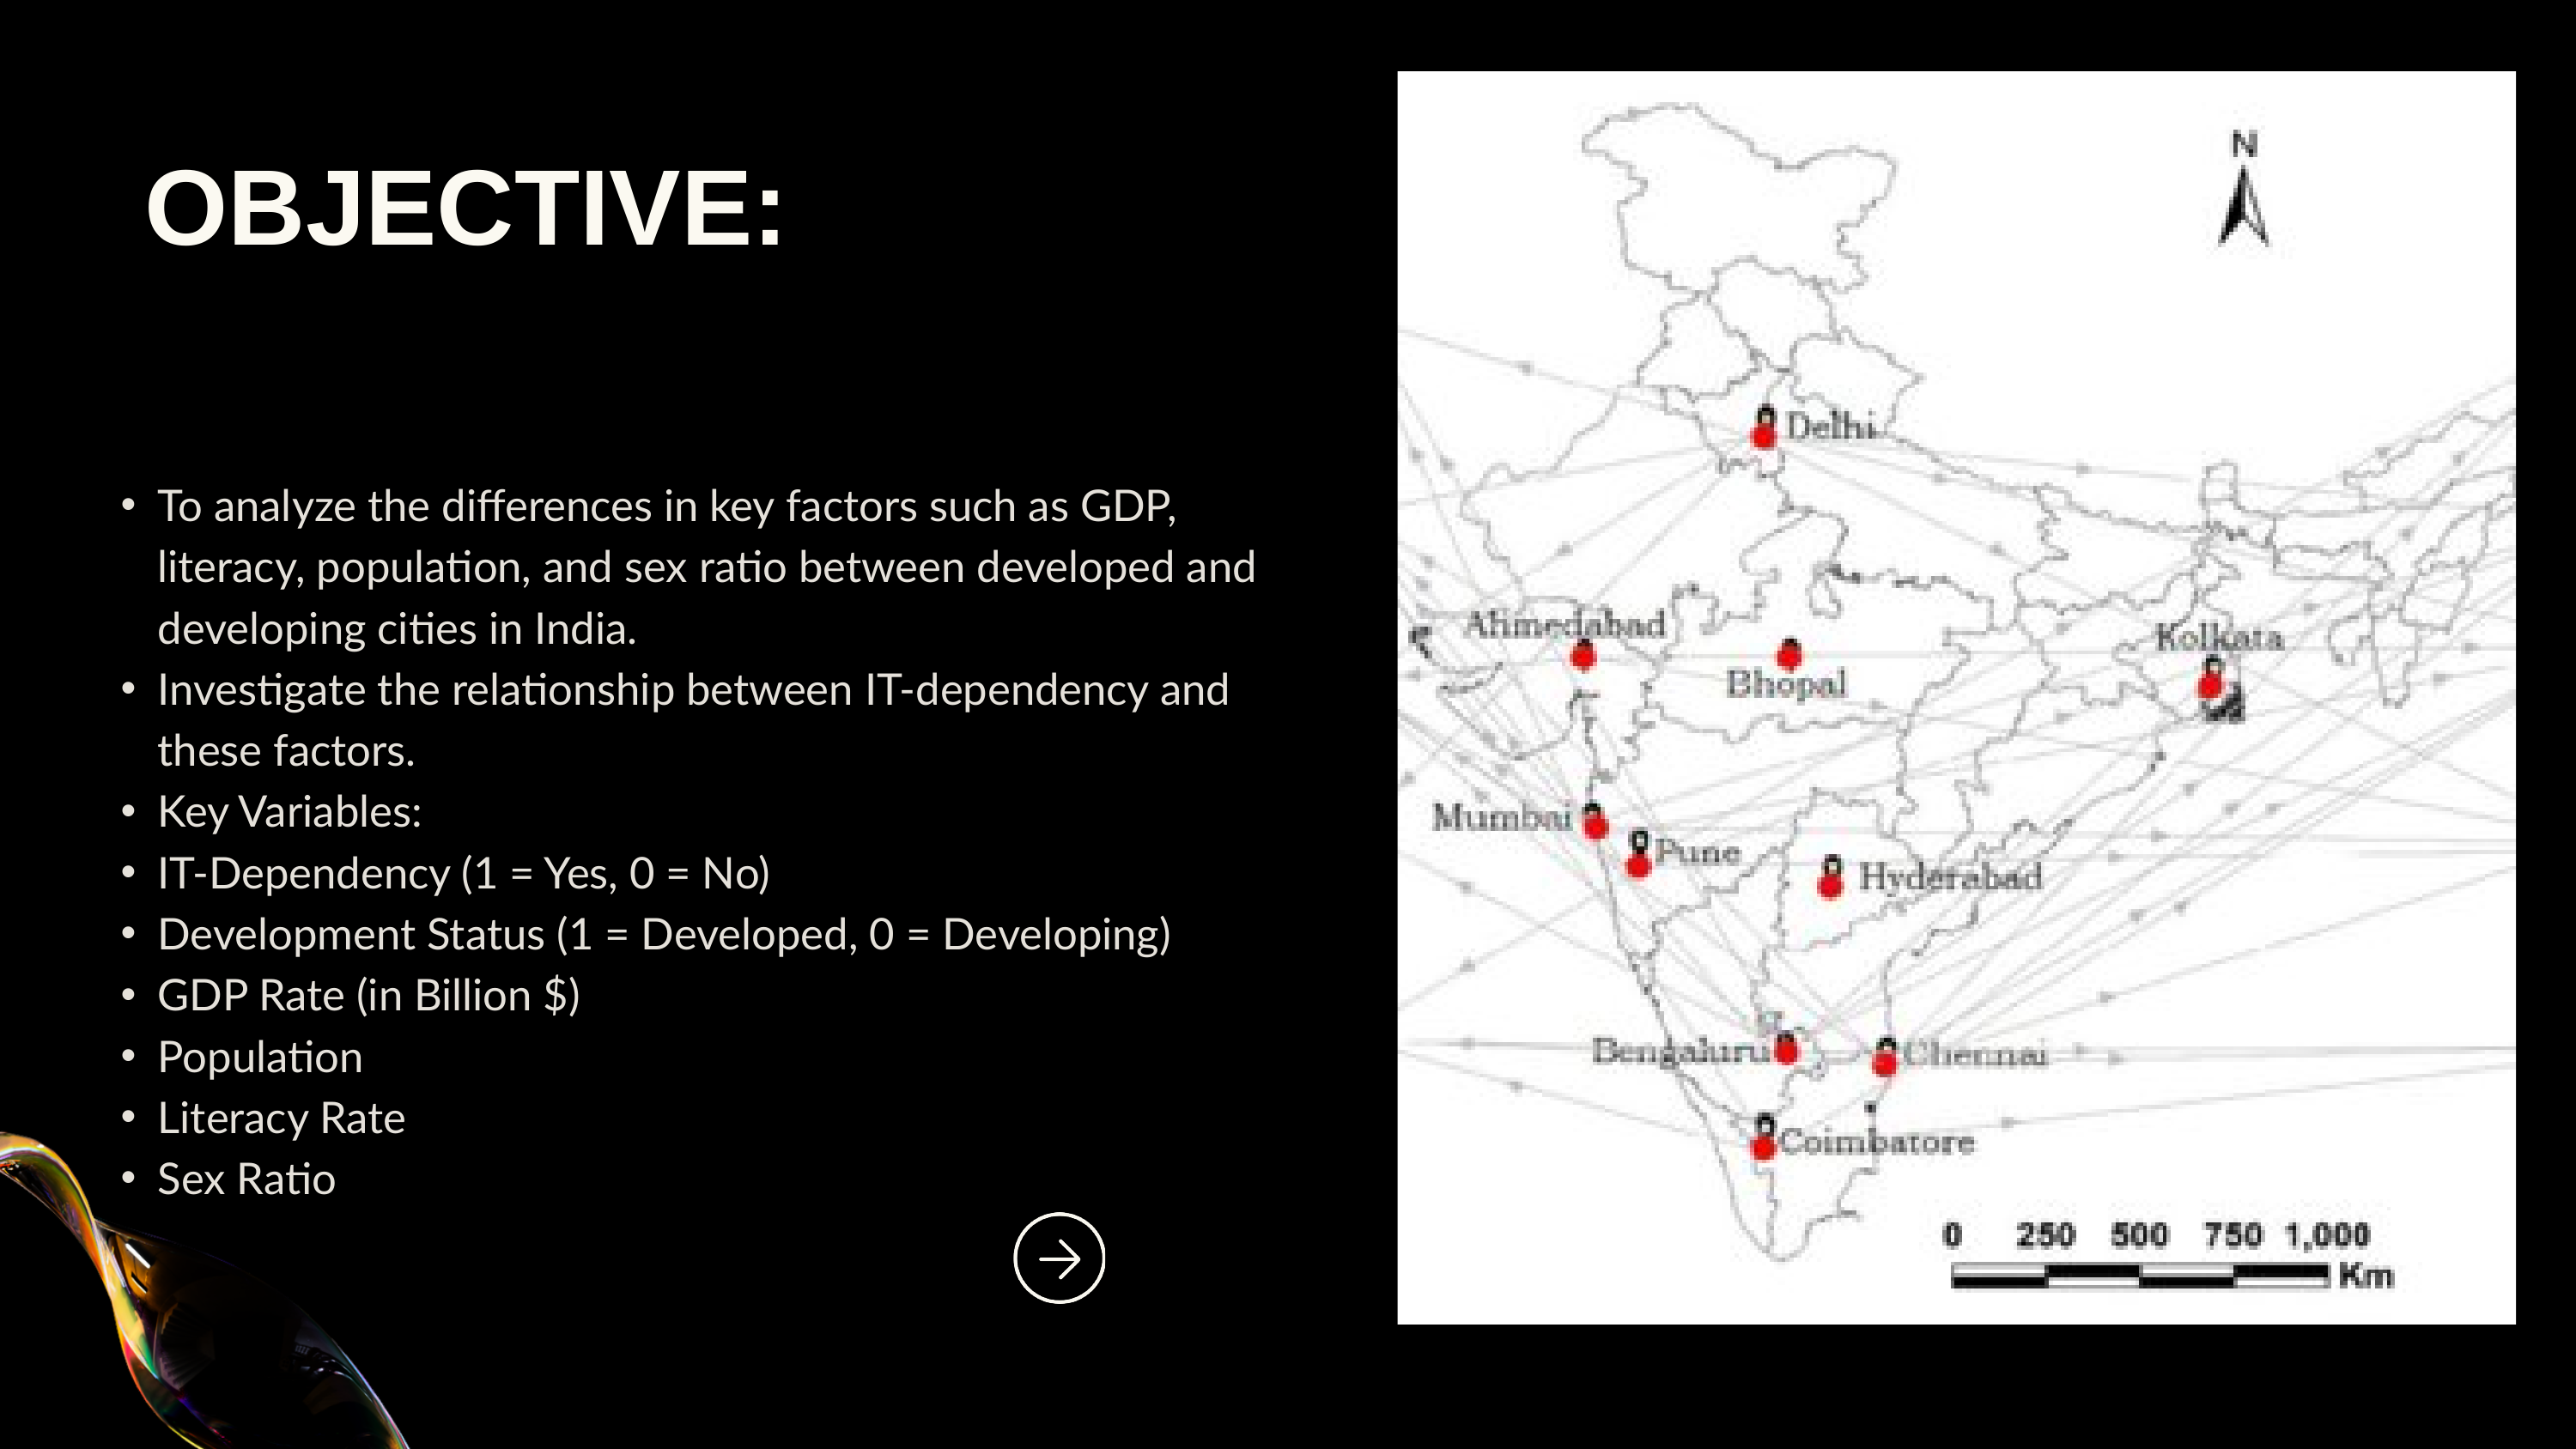

OBJECTIVE:

To analyze the differences in key factors such as GDP, literacy, population, and sex ratio between developed and developing cities in India.
Investigate the relationship between IT-dependency and these factors.
Key Variables:
IT-Dependency (1 = Yes, 0 = No)
Development Status (1 = Developed, 0 = Developing)
GDP Rate (in Billion $)
Population
Literacy Rate
Sex Ratio